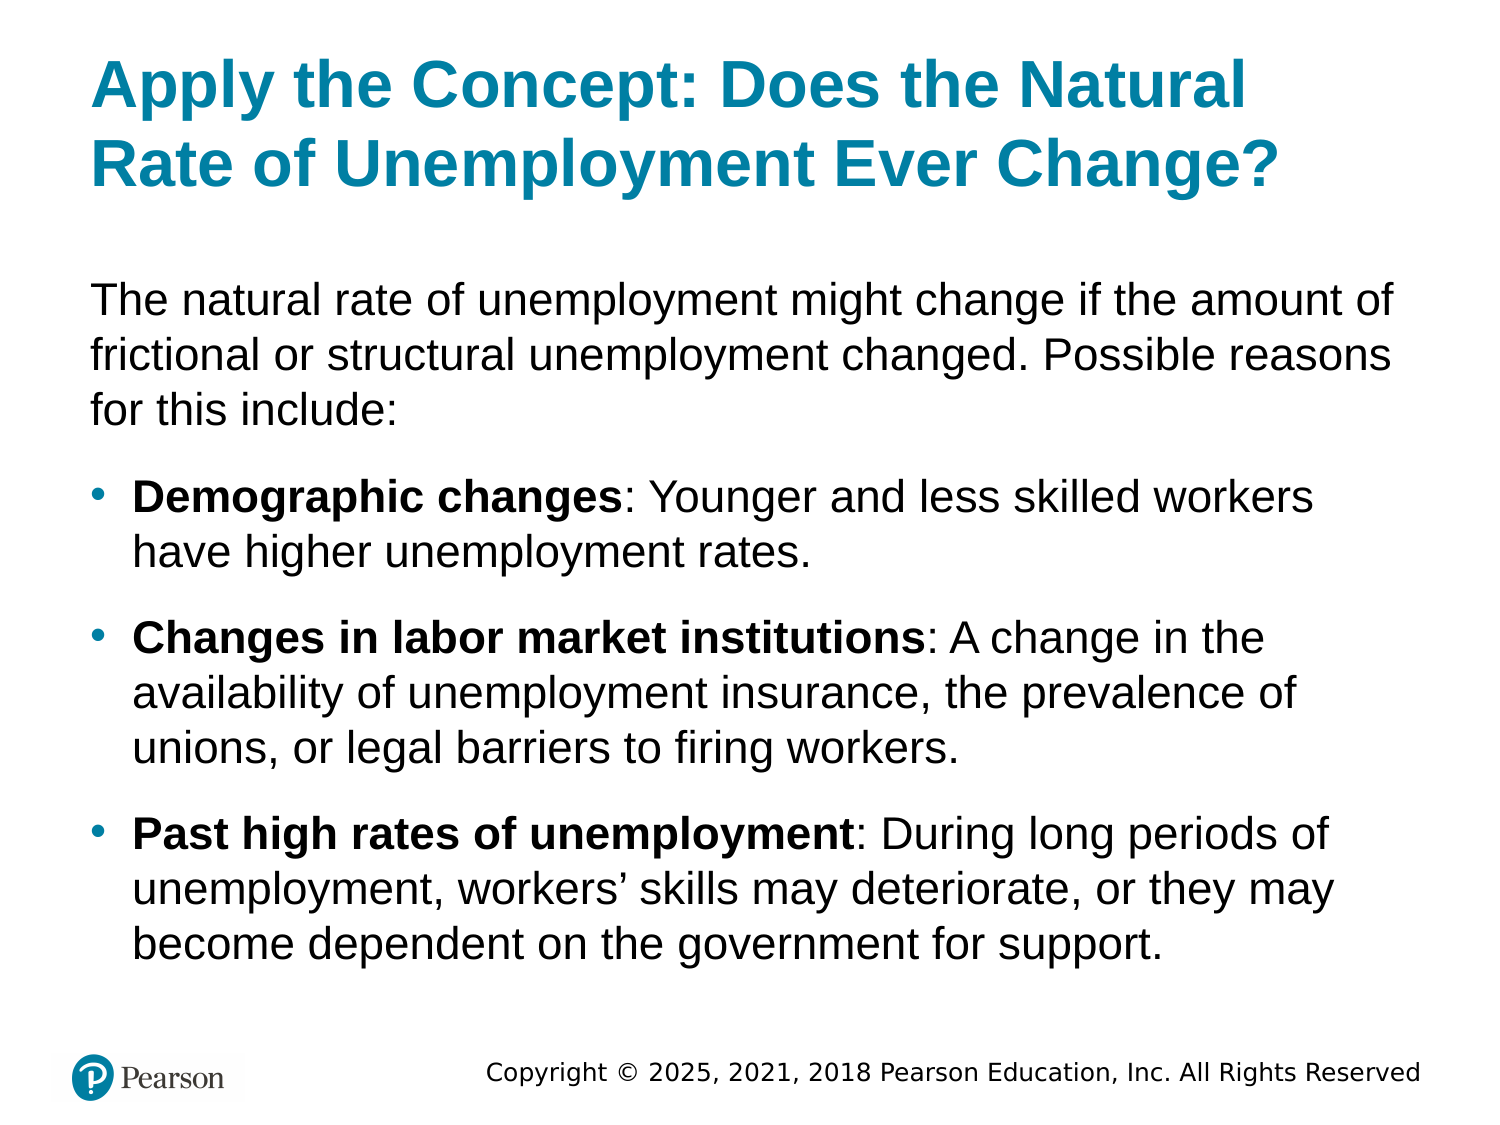

# Apply the Concept: Does the Natural Rate of Unemployment Ever Change?
The natural rate of unemployment might change if the amount of frictional or structural unemployment changed. Possible reasons for this include:
Demographic changes: Younger and less skilled workers have higher unemployment rates.
Changes in labor market institutions: A change in the availability of unemployment insurance, the prevalence of unions, or legal barriers to firing workers.
Past high rates of unemployment: During long periods of unemployment, workers’ skills may deteriorate, or they may become dependent on the government for support.